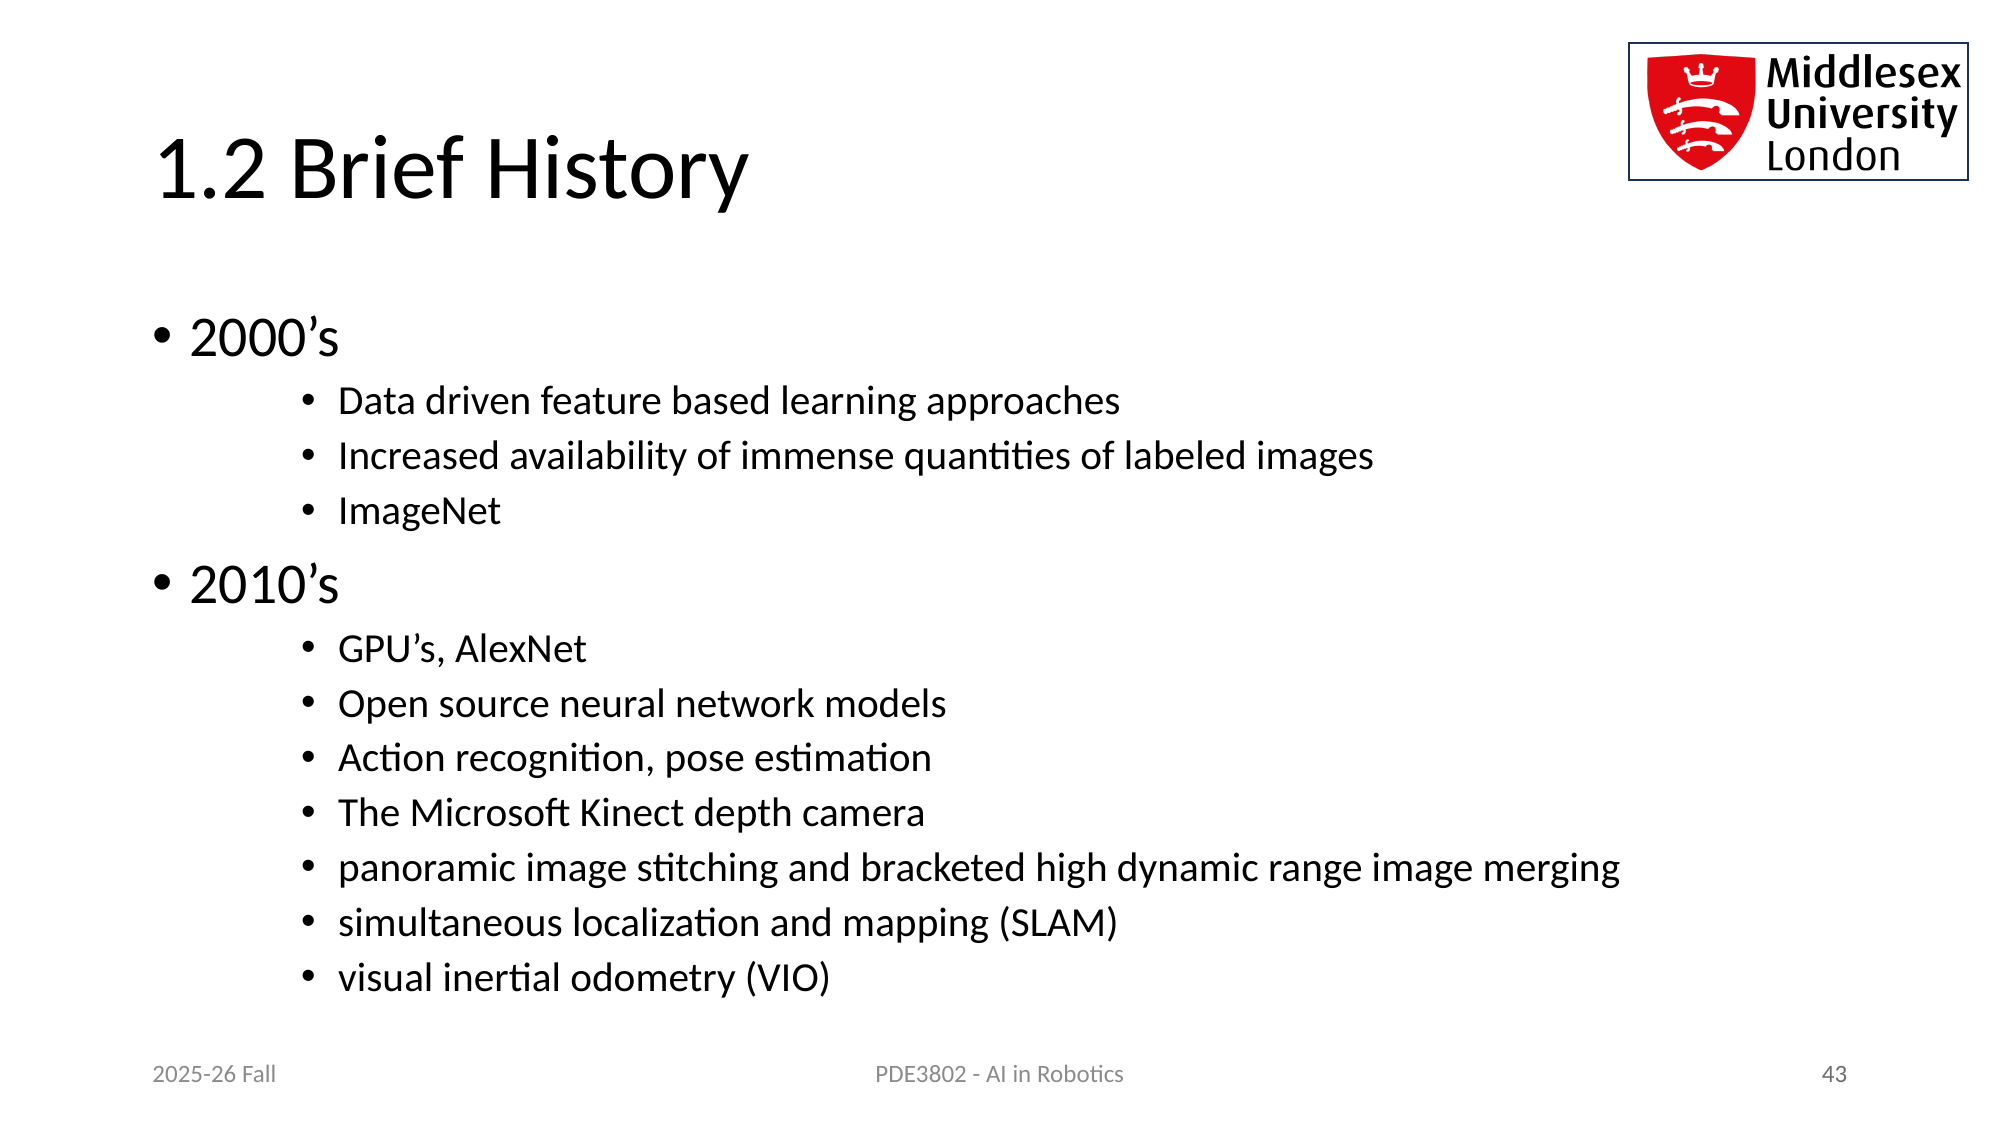

# 1.2 Brief History
2000’s
Data driven feature based learning approaches
Increased availability of immense quantities of labeled images
ImageNet
2010’s
GPU’s, AlexNet
Open source neural network models
Action recognition, pose estimation
The Microsoft Kinect depth camera
panoramic image stitching and bracketed high dynamic range image merging
simultaneous localization and mapping (SLAM)
visual inertial odometry (VIO)

2025-26 Fall
  43
PDE3802 - AI in Robotics